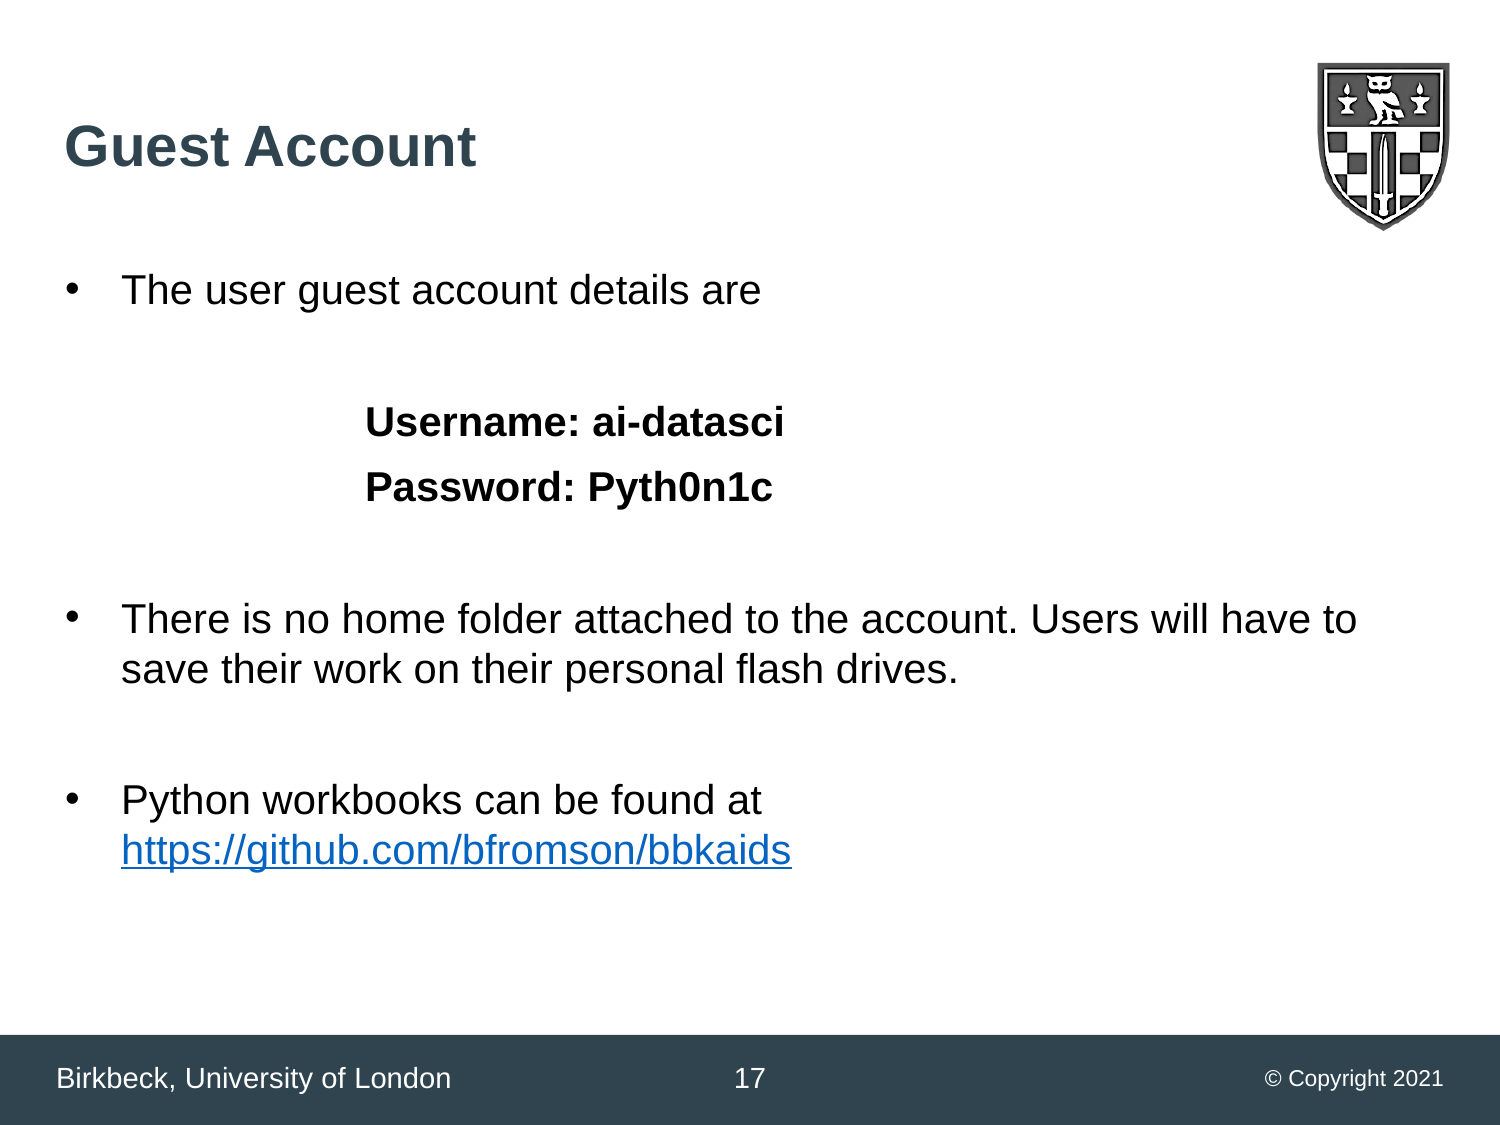

Guest Account
The user guest account details are

		Username: ai-datasci
		Password: Pyth0n1c

There is no home folder attached to the account. Users will have to save their work on their personal flash drives.

Python workbooks can be found at https://github.com/bfromson/bbkaids

17